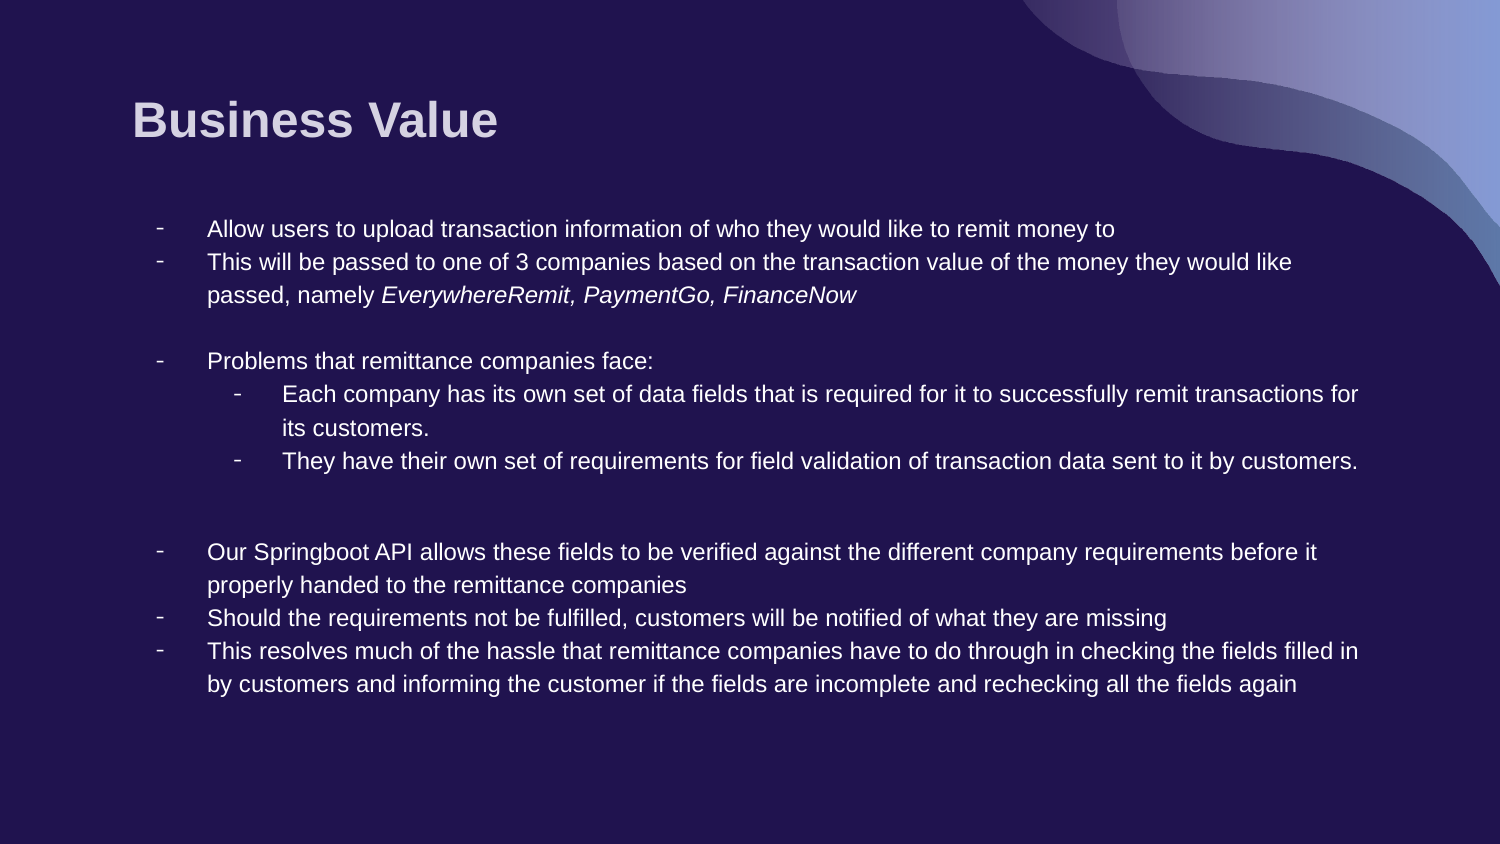

# Business Value
Allow users to upload transaction information of who they would like to remit money to
This will be passed to one of 3 companies based on the transaction value of the money they would like passed, namely EverywhereRemit, PaymentGo, FinanceNow

Problems that remittance companies face:
Each company has its own set of data fields that is required for it to successfully remit transactions for its customers.
They have their own set of requirements for field validation of transaction data sent to it by customers.

Our Springboot API allows these fields to be verified against the different company requirements before it properly handed to the remittance companies
Should the requirements not be fulfilled, customers will be notified of what they are missing
This resolves much of the hassle that remittance companies have to do through in checking the fields filled in by customers and informing the customer if the fields are incomplete and rechecking all the fields again